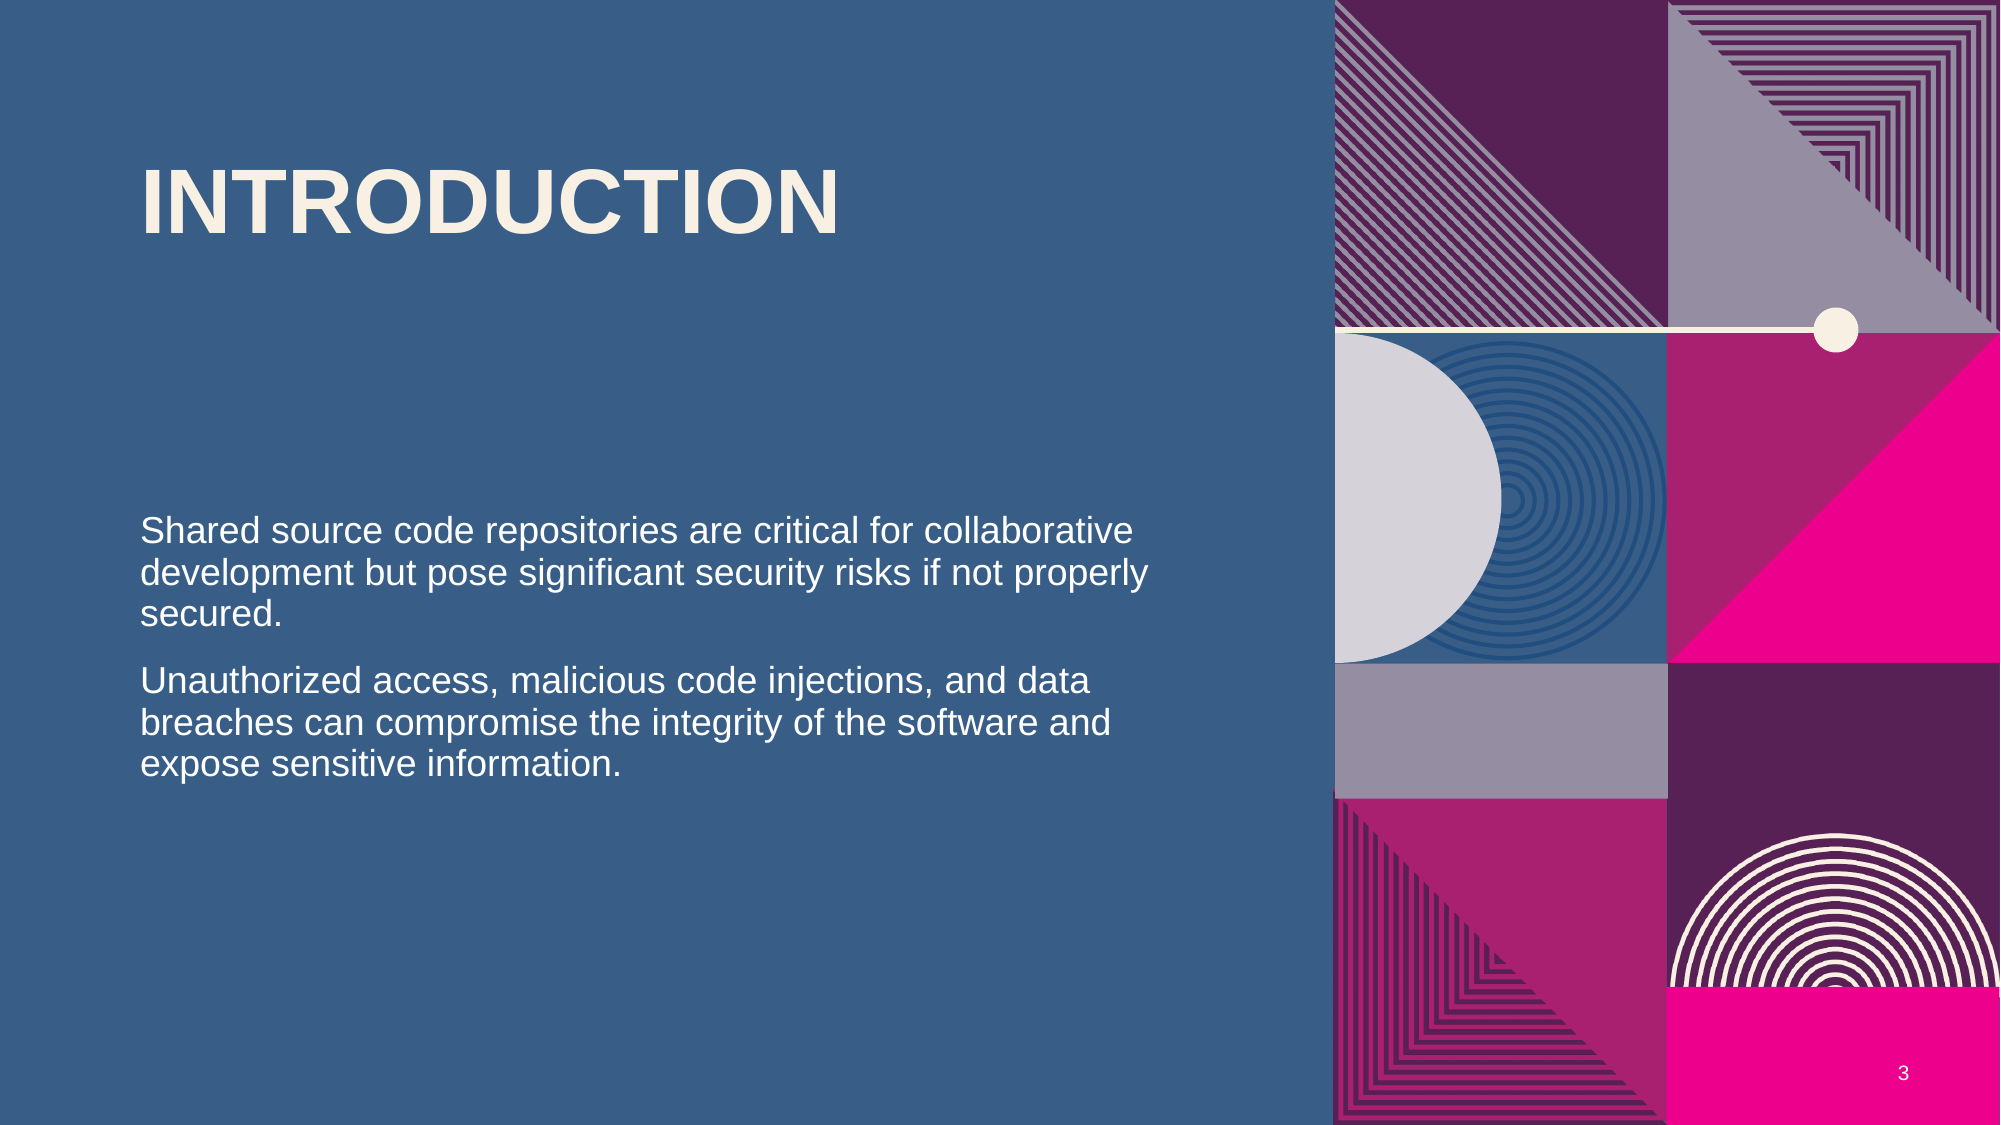

# Introduction
Shared source code repositories are critical for collaborative development but pose significant security risks if not properly secured.
Unauthorized access, malicious code injections, and data breaches can compromise the integrity of the software and expose sensitive information.
3